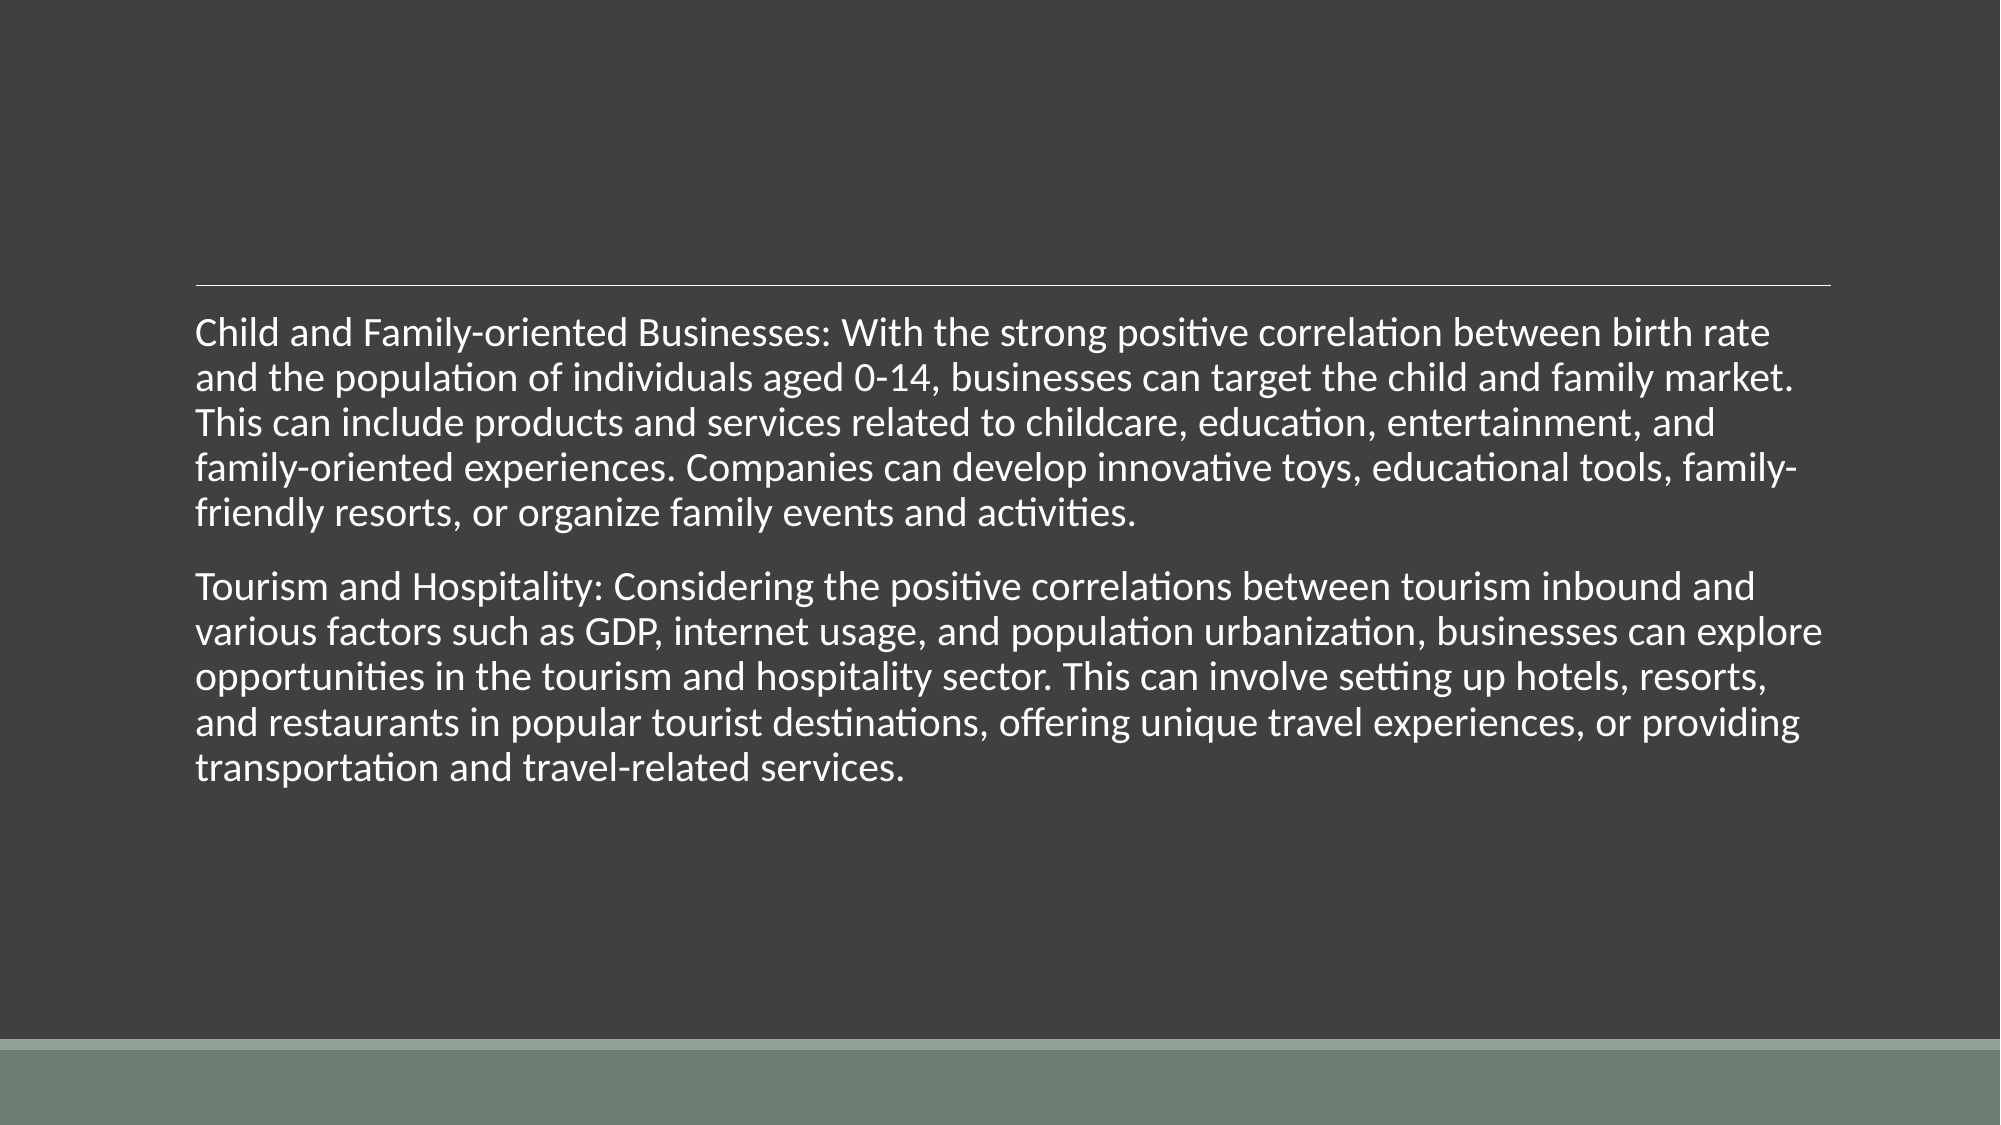

Child and Family-oriented Businesses: With the strong positive correlation between birth rate and the population of individuals aged 0-14, businesses can target the child and family market. This can include products and services related to childcare, education, entertainment, and family-oriented experiences. Companies can develop innovative toys, educational tools, family-friendly resorts, or organize family events and activities.
Tourism and Hospitality: Considering the positive correlations between tourism inbound and various factors such as GDP, internet usage, and population urbanization, businesses can explore opportunities in the tourism and hospitality sector. This can involve setting up hotels, resorts, and restaurants in popular tourist destinations, offering unique travel experiences, or providing transportation and travel-related services.